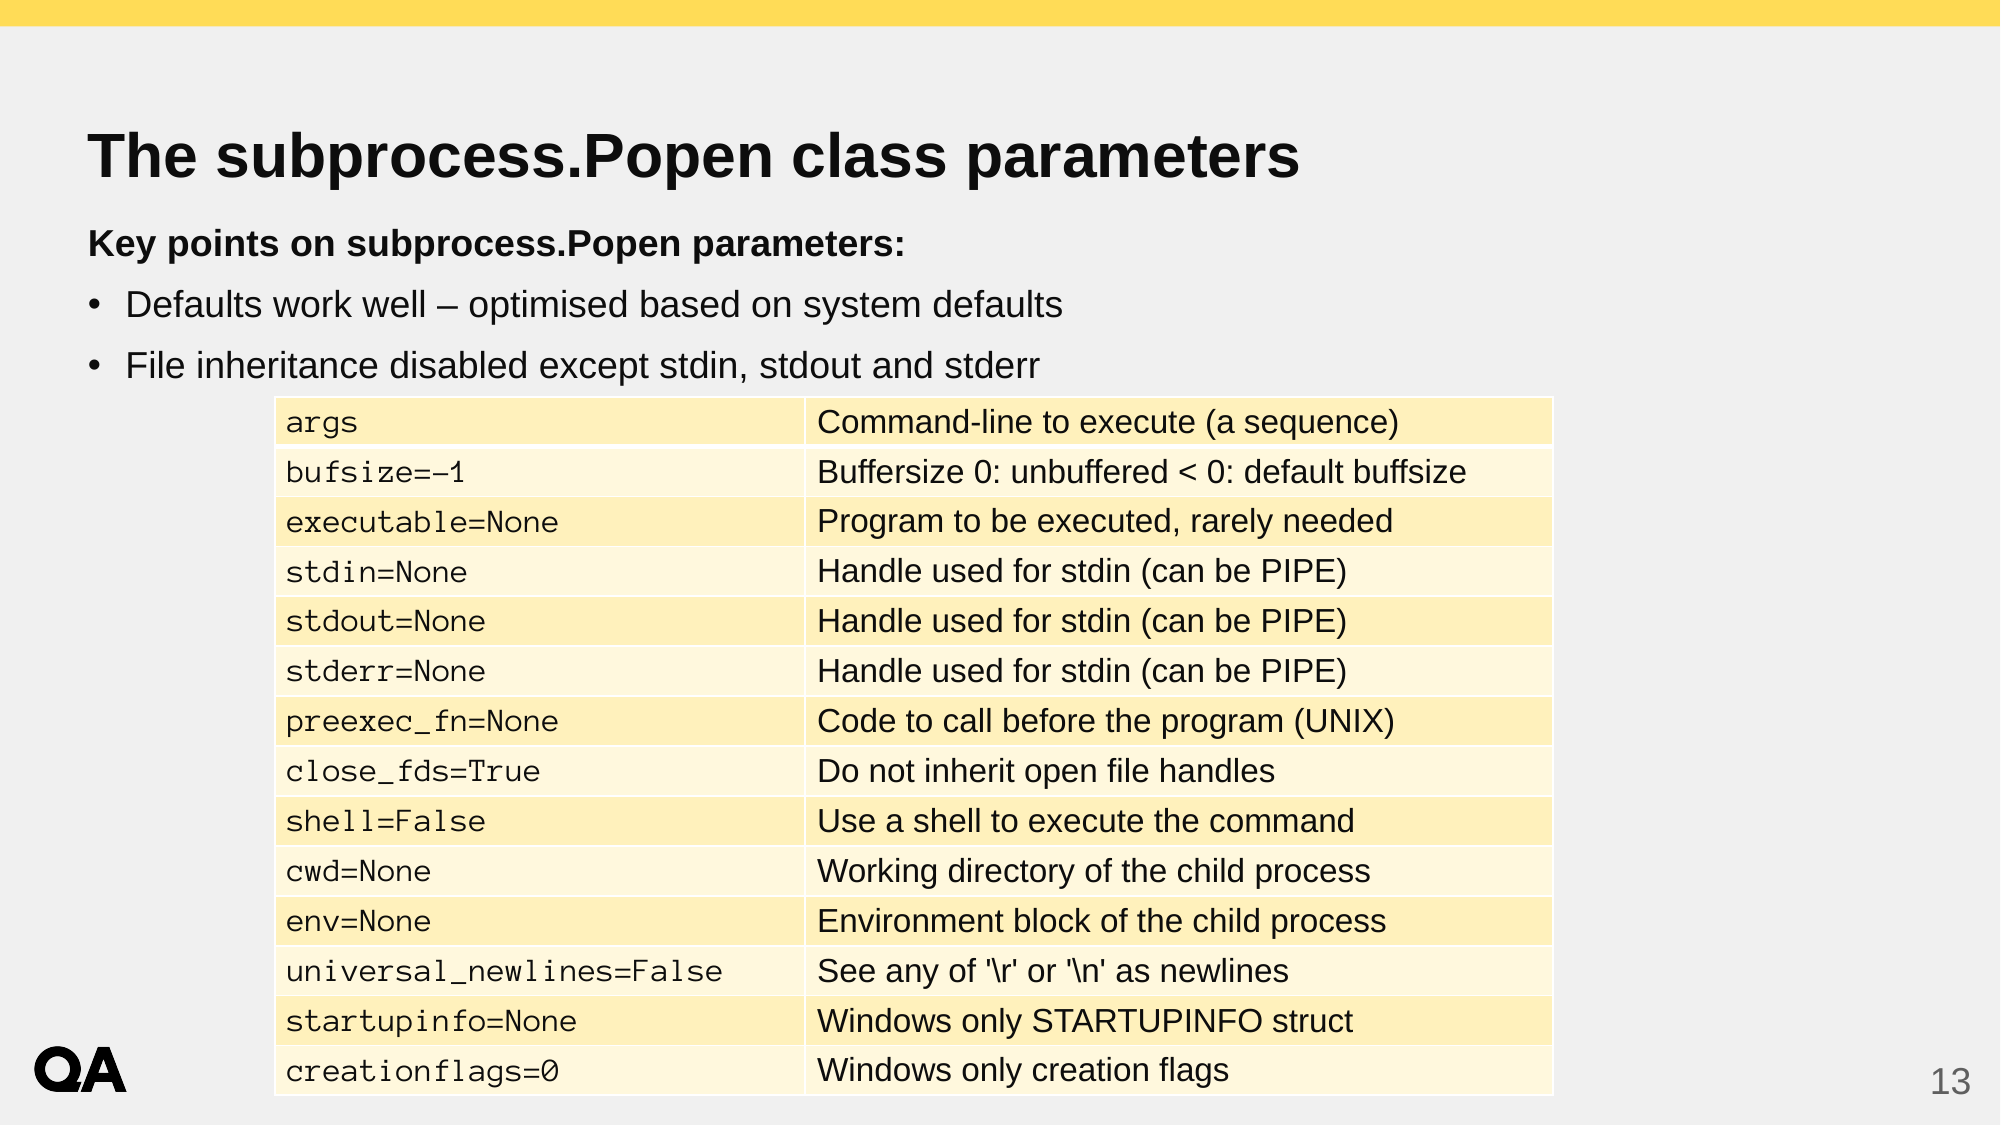

# The subprocess.Popen class parameters
Key points on subprocess.Popen parameters:
Defaults work well – optimised based on system defaults
File inheritance disabled except stdin, stdout and stderr

| args | Command-line to execute (a sequence) |
| --- | --- |
| bufsize=-1 | Buffersize 0: unbuffered < 0: default buffsize |
| executable=None | Program to be executed, rarely needed |
| stdin=None | Handle used for stdin (can be PIPE) |
| stdout=None | Handle used for stdin (can be PIPE) |
| stderr=None | Handle used for stdin (can be PIPE) |
| preexec\_fn=None | Code to call before the program (UNIX) |
| close\_fds=True | Do not inherit open file handles |
| shell=False | Use a shell to execute the command |
| cwd=None | Working directory of the child process |
| env=None | Environment block of the child process |
| universal\_newlines=False | See any of '\r' or '\n' as newlines |
| startupinfo=None | Windows only STARTUPINFO struct |
| creationflags=0 | Windows only creation flags |
13